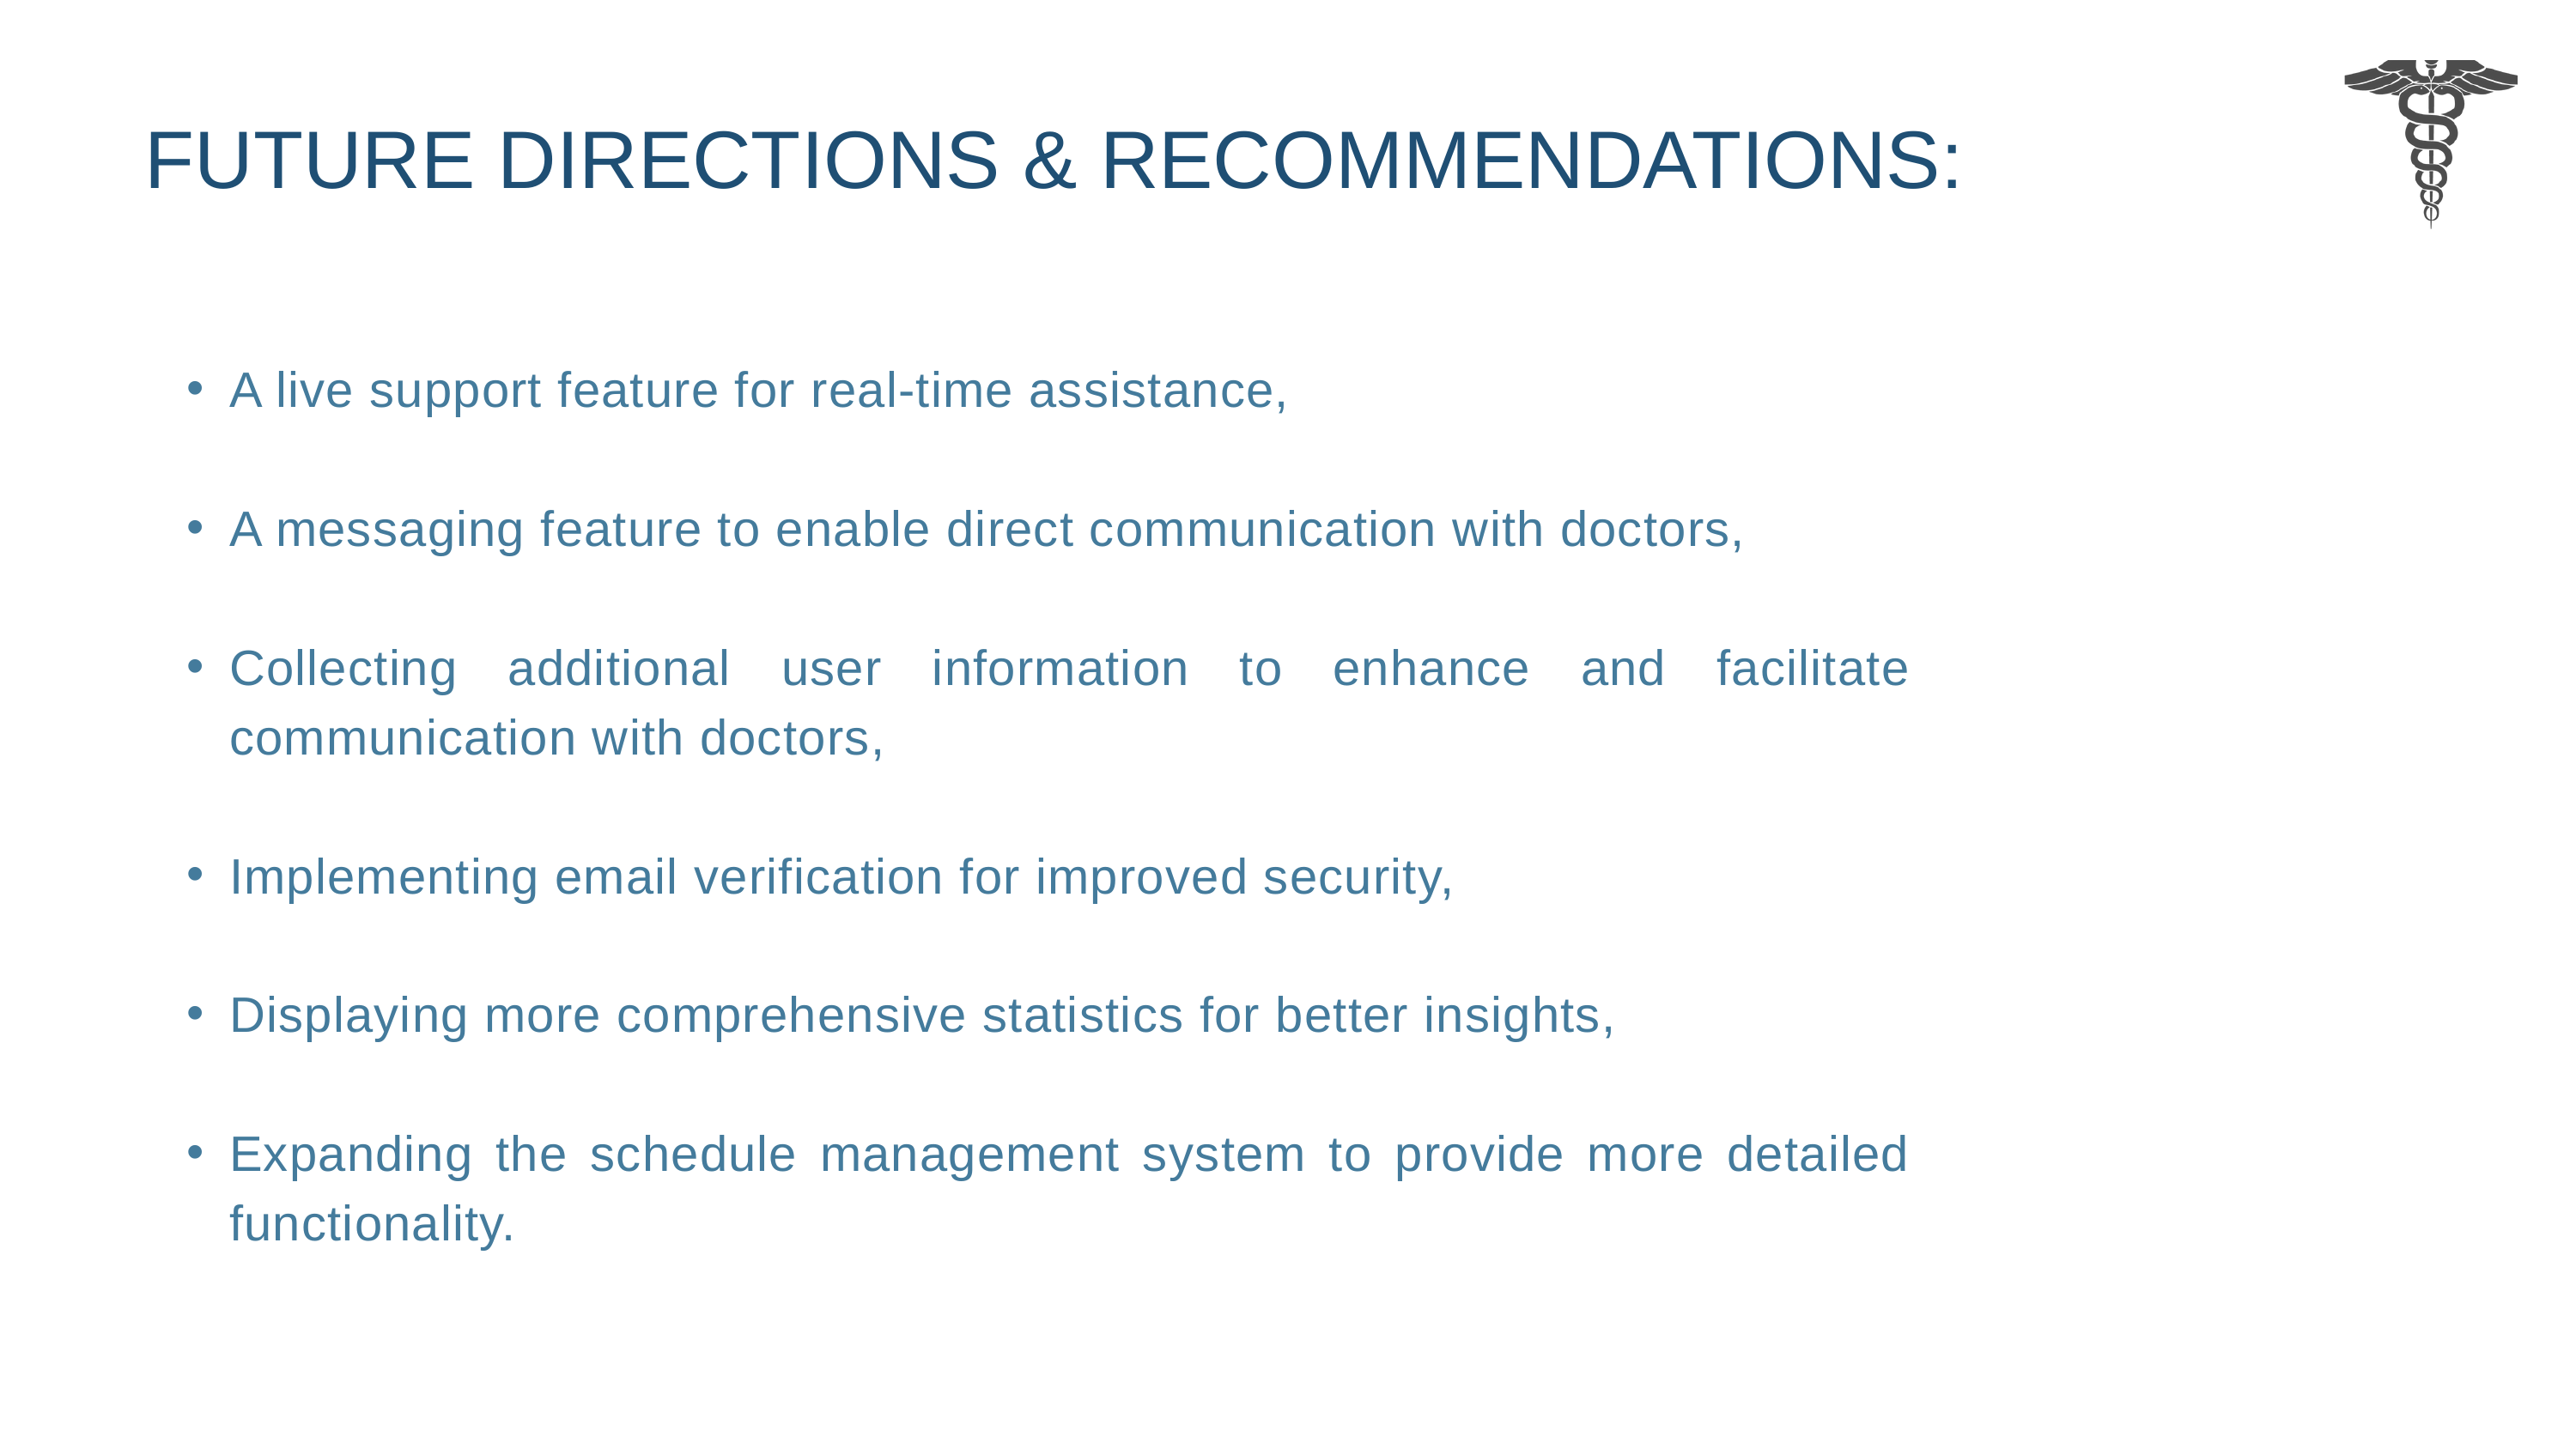

FUTURE DIRECTIONS & RECOMMENDATIONS:
A live support feature for real-time assistance,

A messaging feature to enable direct communication with doctors,

Collecting additional user information to enhance and facilitate communication with doctors,

Implementing email verification for improved security,

Displaying more comprehensive statistics for better insights,

Expanding the schedule management system to provide more detailed functionality.